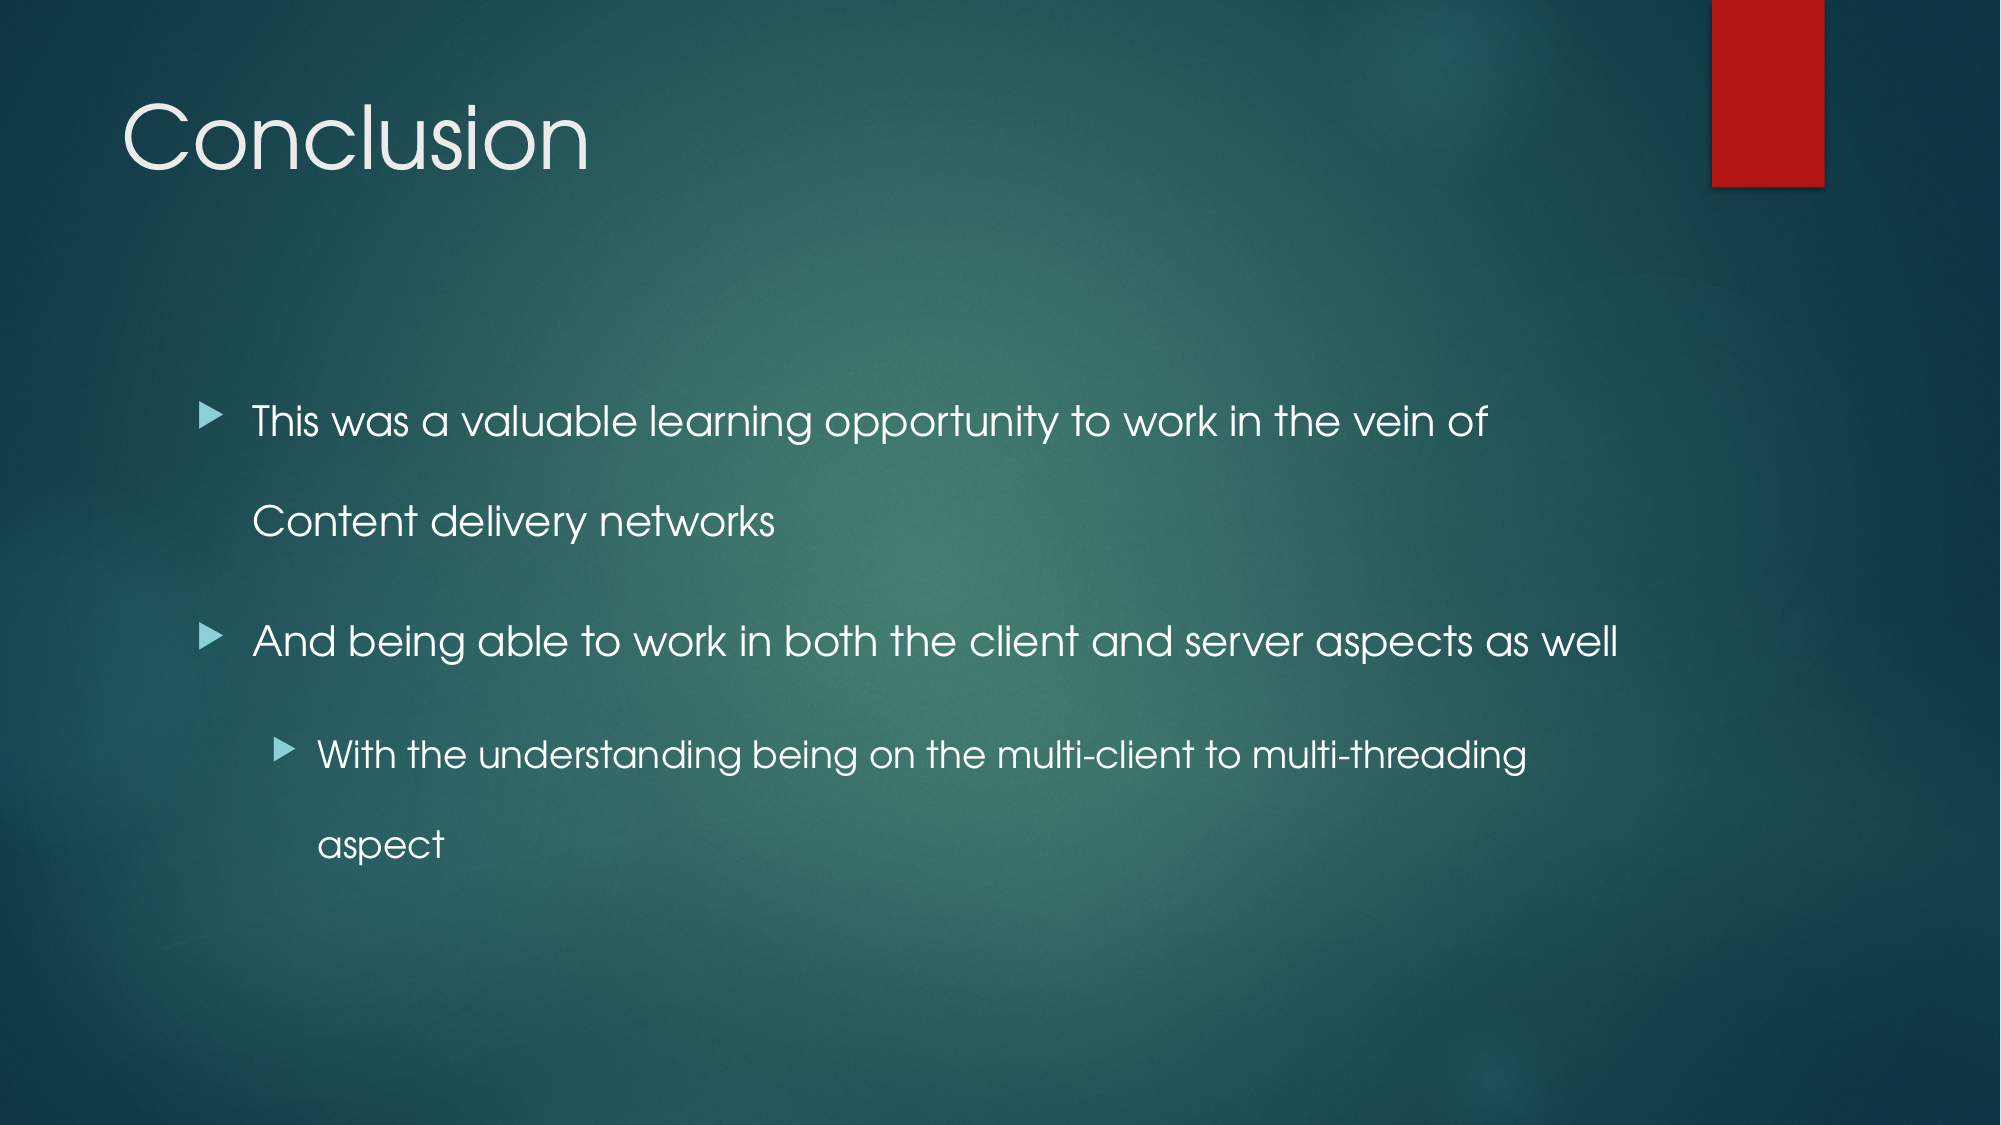

# Conclusion
This was a valuable learning opportunity to work in the vein of Content delivery networks
And being able to work in both the client and server aspects as well
With the understanding being on the multi-client to multi-threading aspect